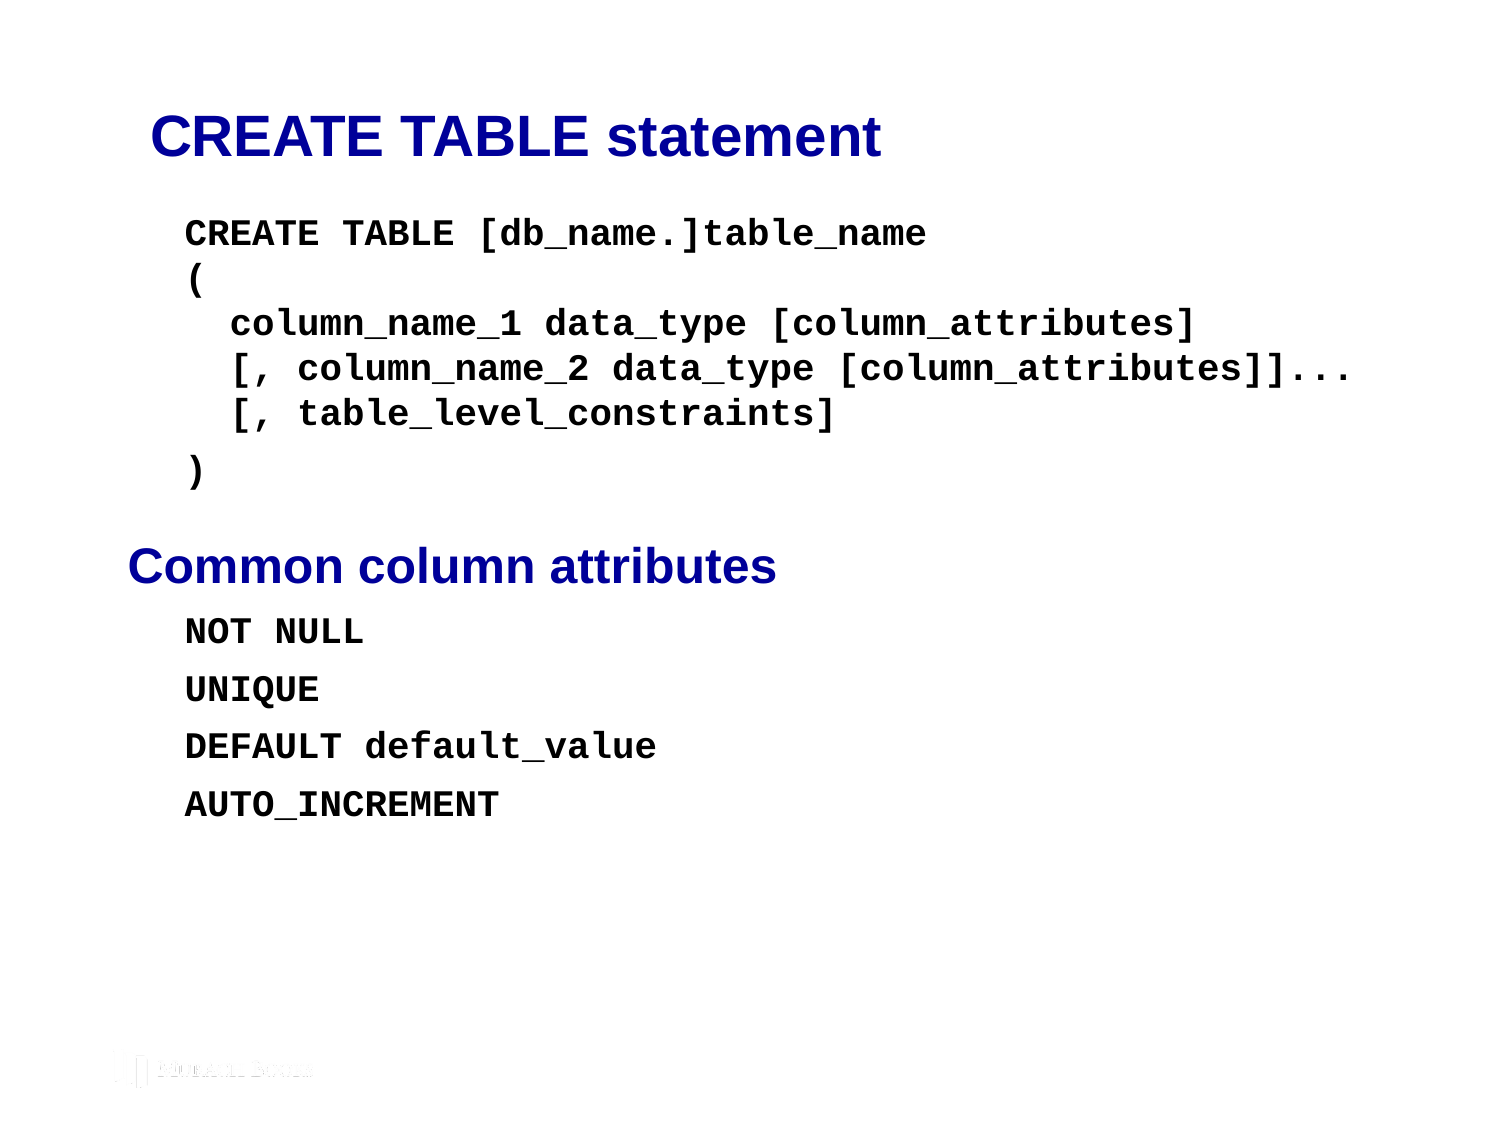

# CREATE TABLE statement
CREATE TABLE [db_name.]table_name
(
  column_name_1 data_type [column_attributes]
  [, column_name_2 data_type [column_attributes]]...
  [, table_level_constraints]
)
Common column attributes
NOT NULL
UNIQUE
DEFAULT default_value
AUTO_INCREMENT

© 2019, Mike Murach & Associates, Inc.
Murach’s MySQL 3rd Edition

C11, Slide 66